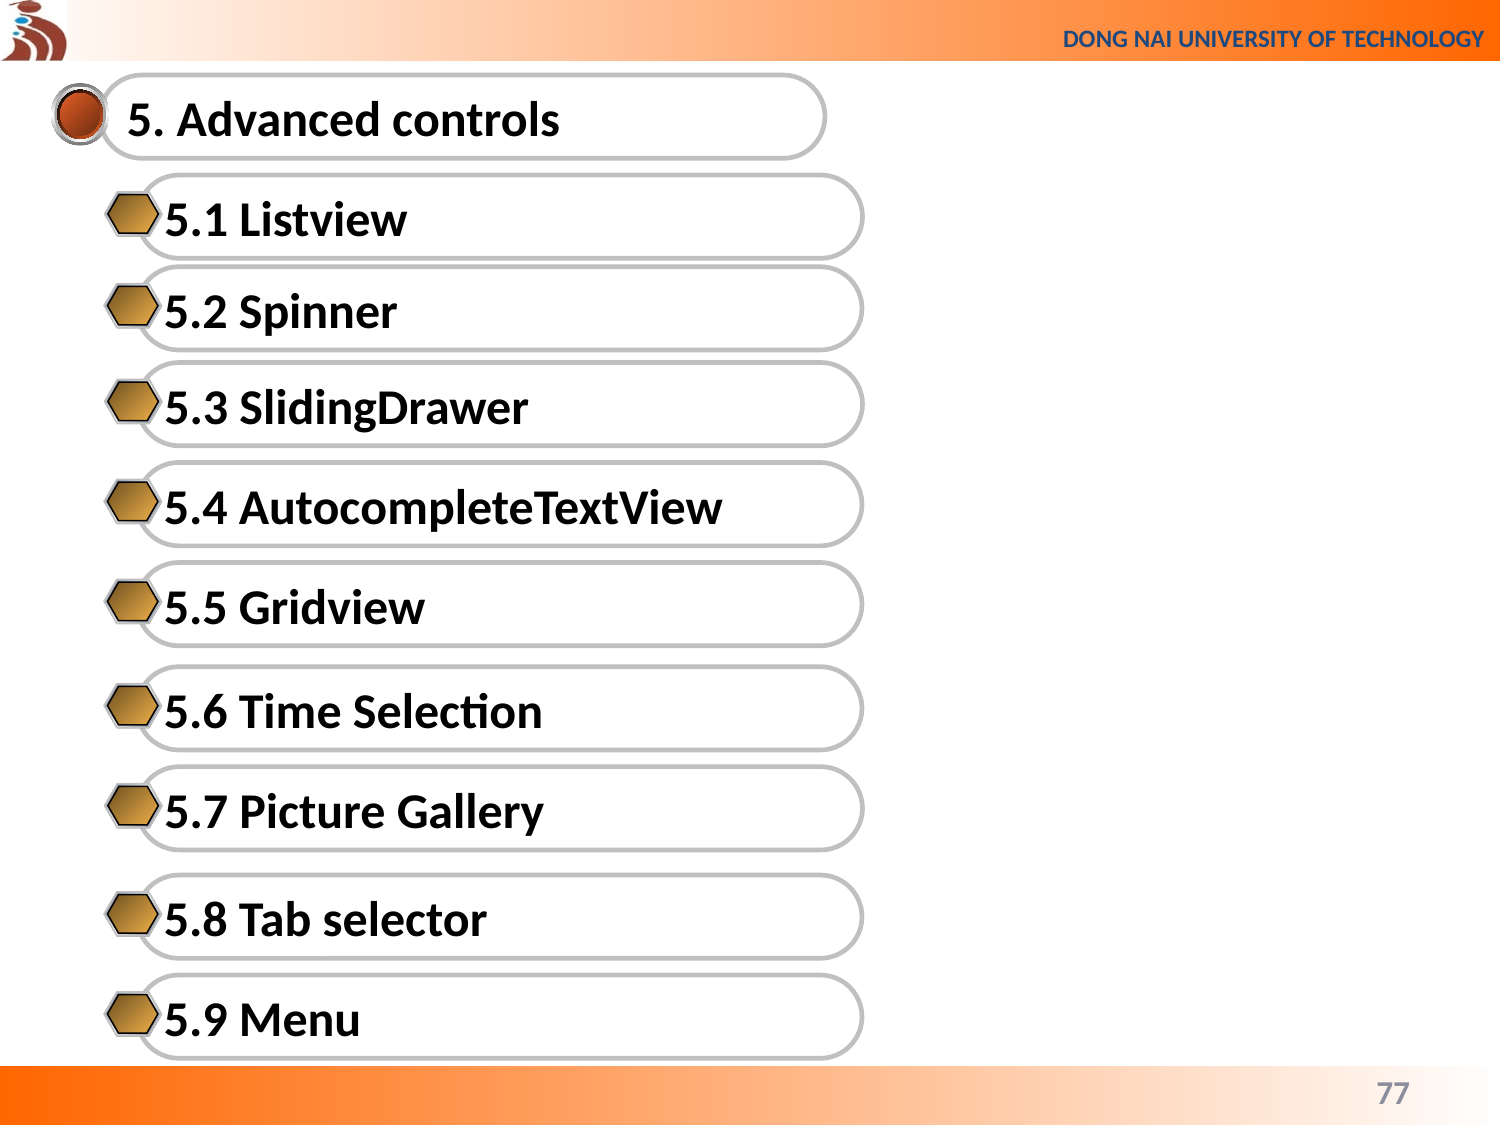

5. Advanced controls

5.1 Listview

5.2 Spinner

5.3 SlidingDrawer

5.4 AutocompleteTextView

5.5 Gridview

5.6 Time Selection

5.7 Picture Gallery

5.8 Tab selector

5.9 Menu

77